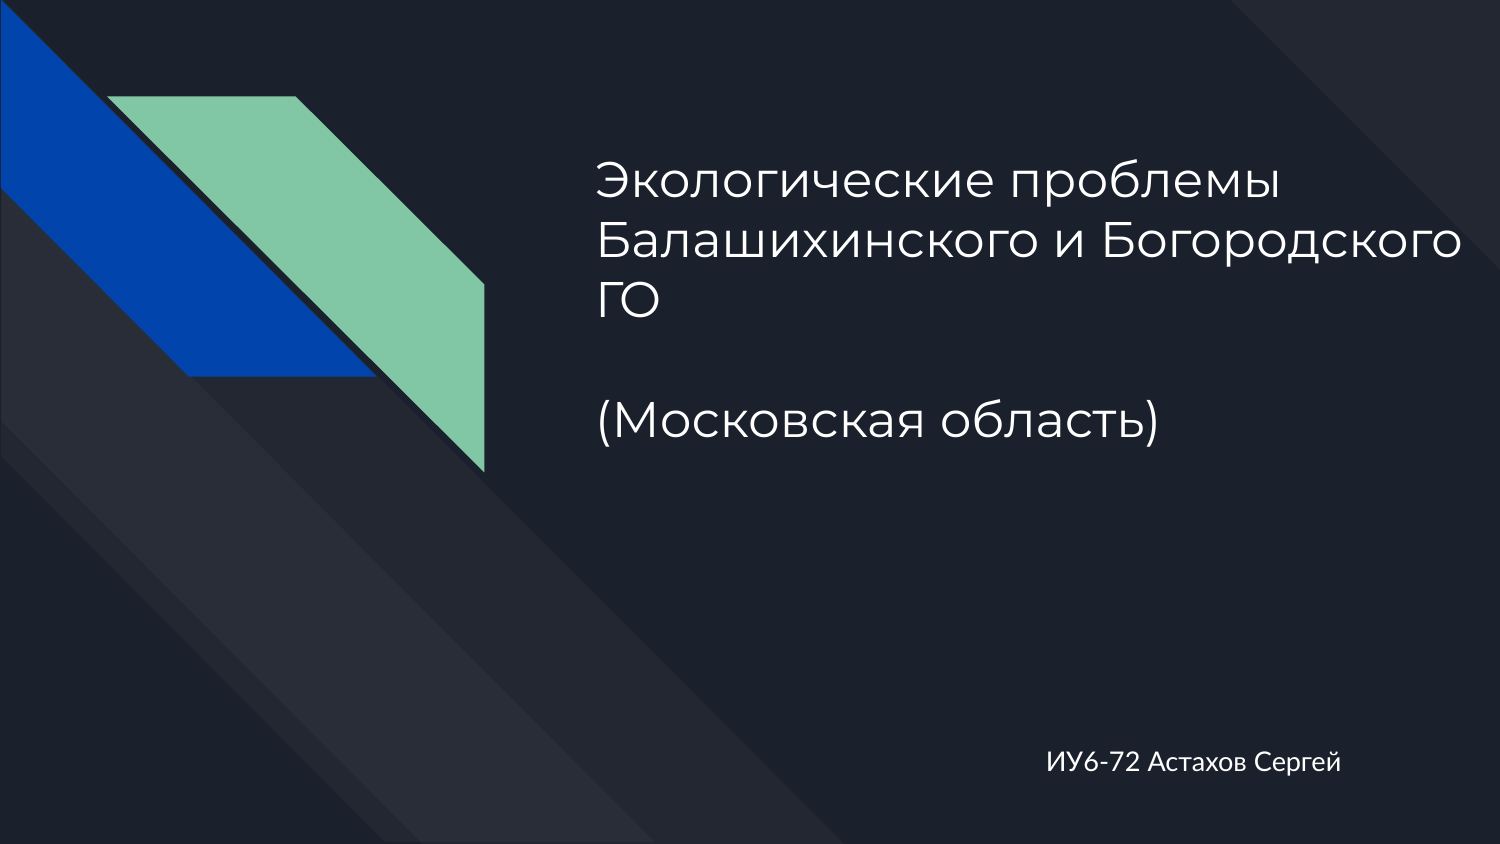

# Экологические проблемы Балашихинского и Богородского ГО

(Московская область)
ИУ6-72 Астахов Сергей